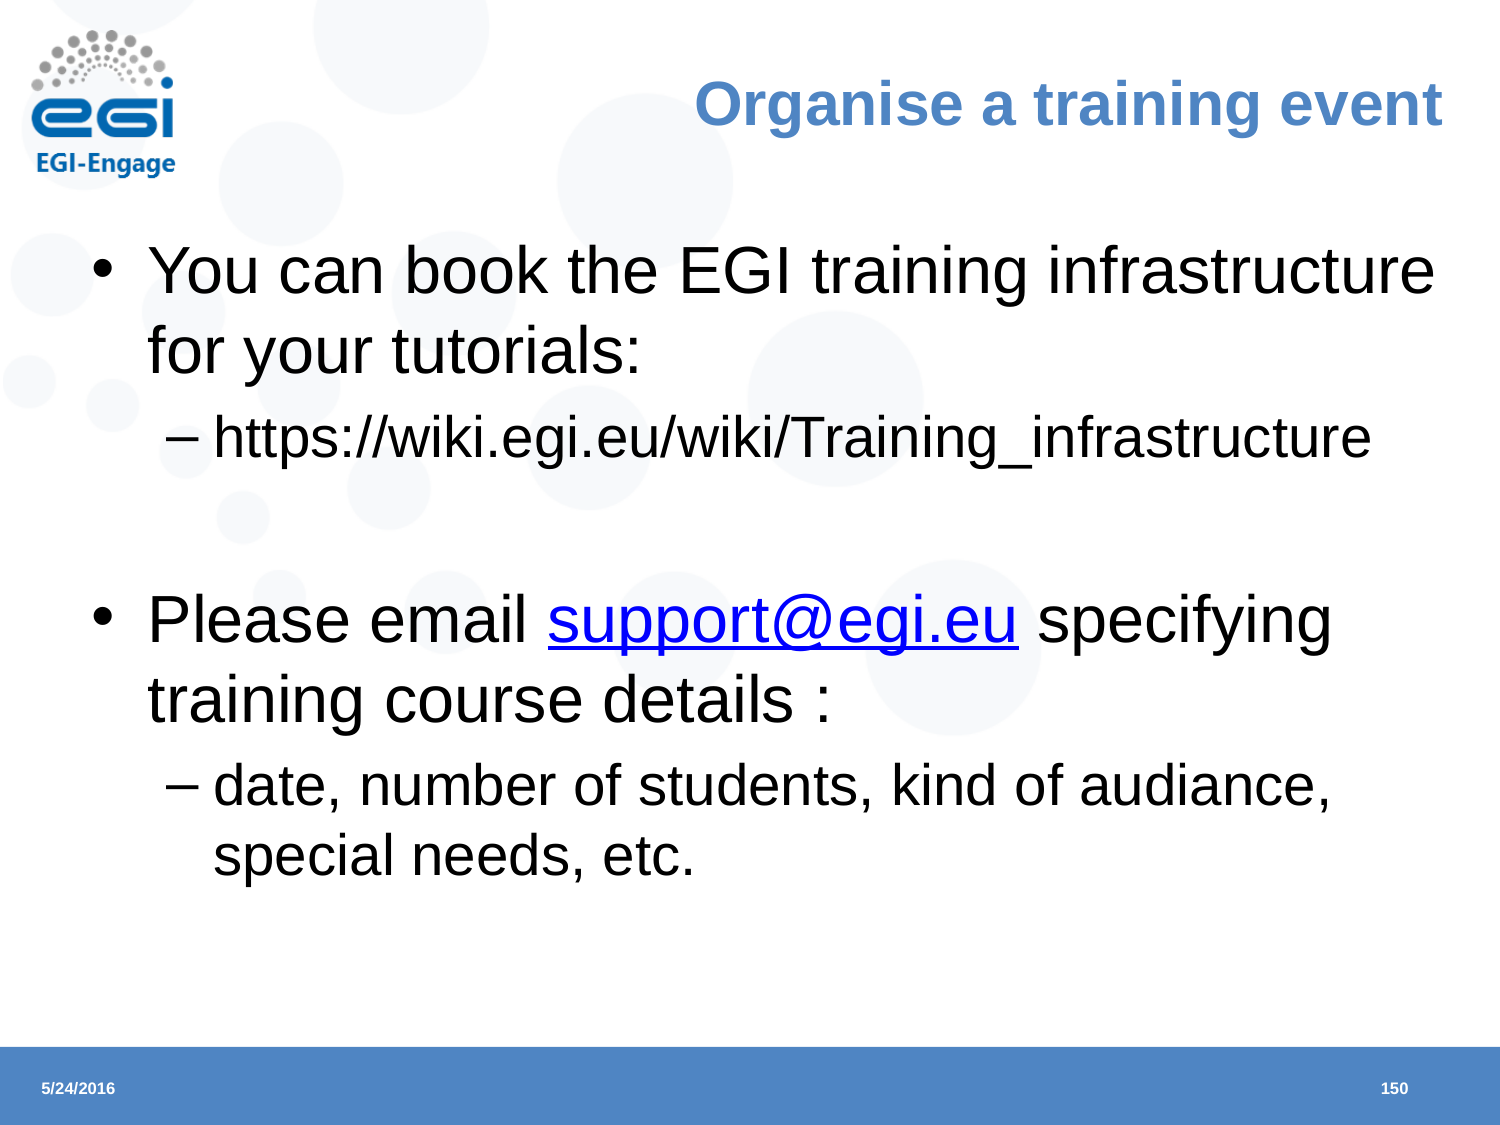

# Organise a training event
You can book the EGI training infrastructure for your tutorials:
https://wiki.egi.eu/wiki/Training_infrastructure

Please email support@egi.eu specifying training course details :
date, number of students, kind of audiance, special needs, etc.